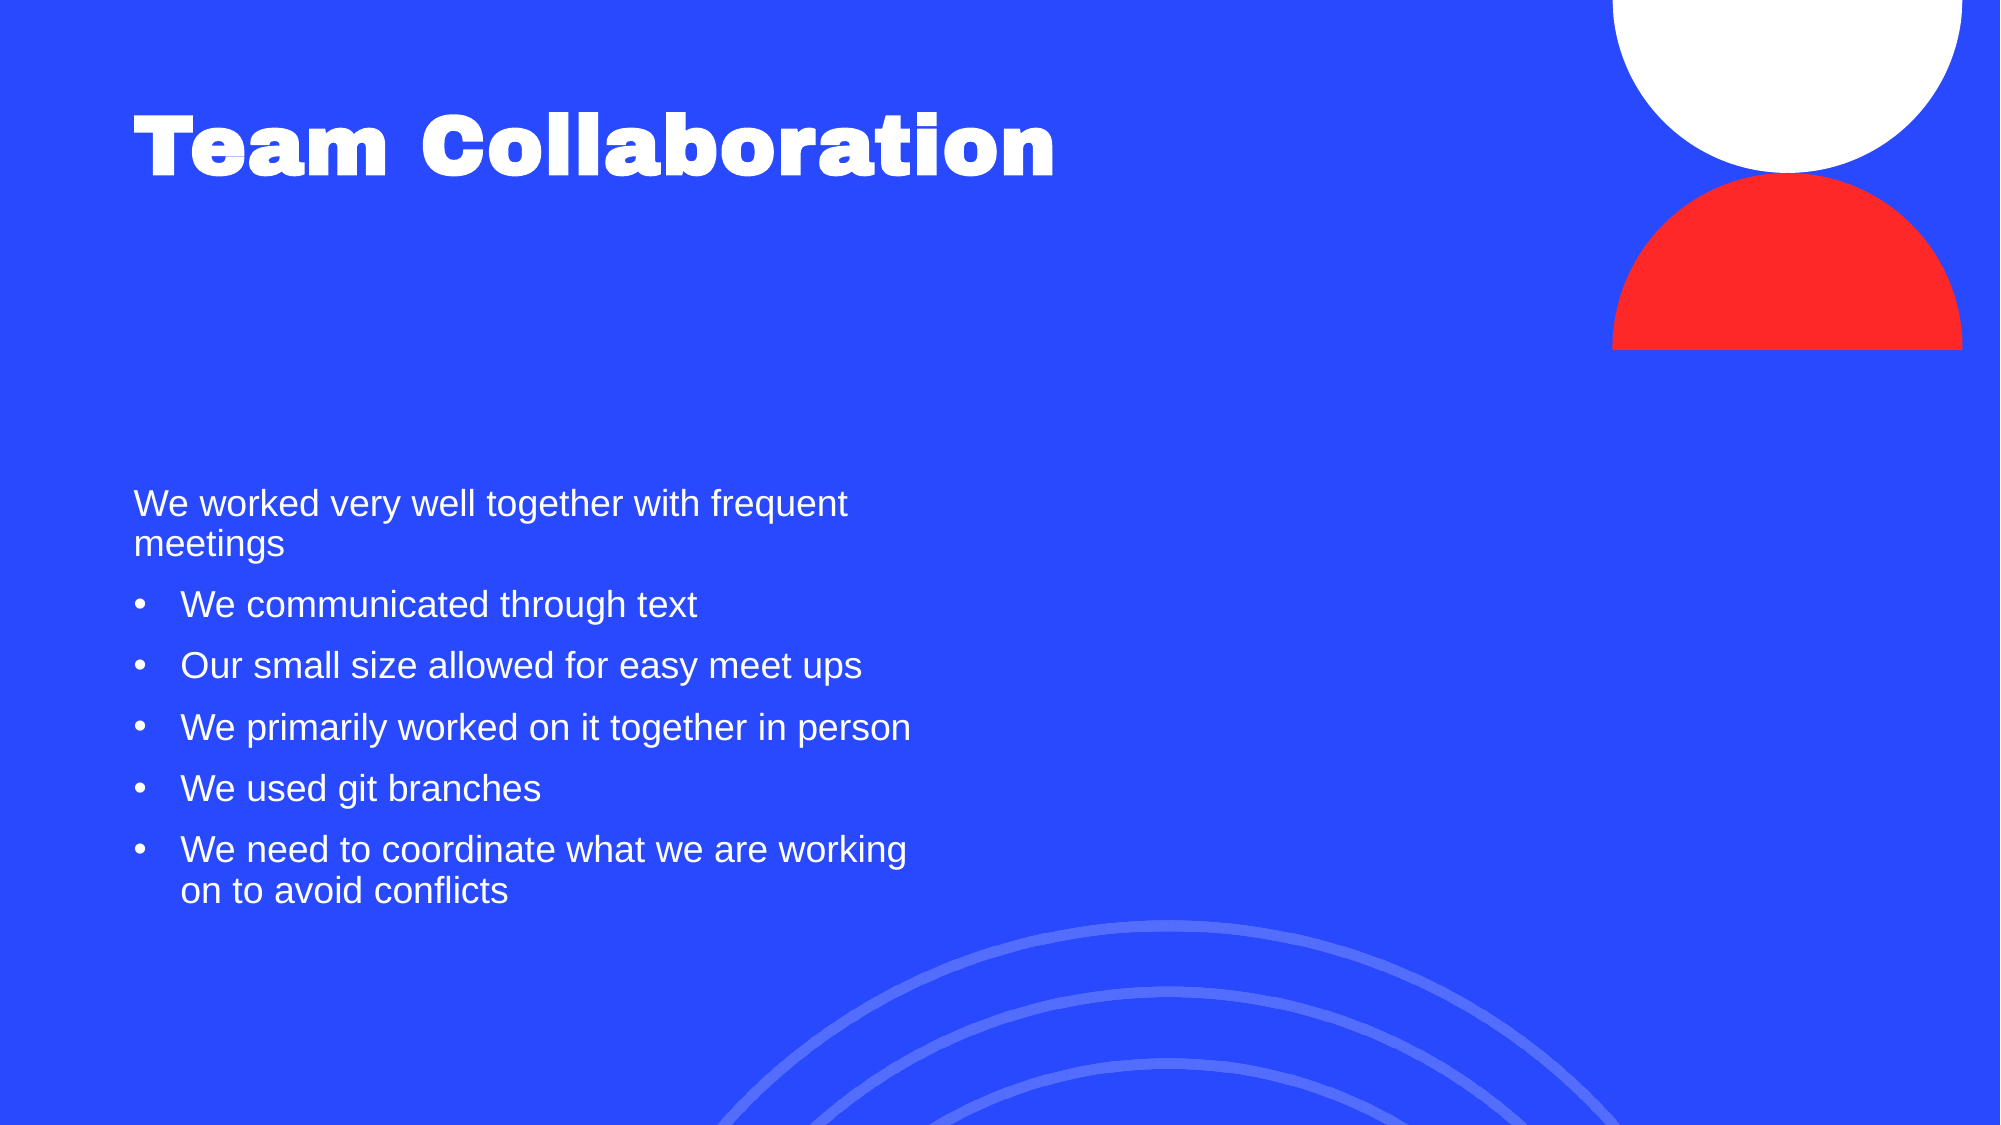

# Team Collaboration
We worked very well together with frequent meetings
We communicated through text
Our small size allowed for easy meet ups
We primarily worked on it together in person
We used git branches
We need to coordinate what we are working on to avoid conflicts